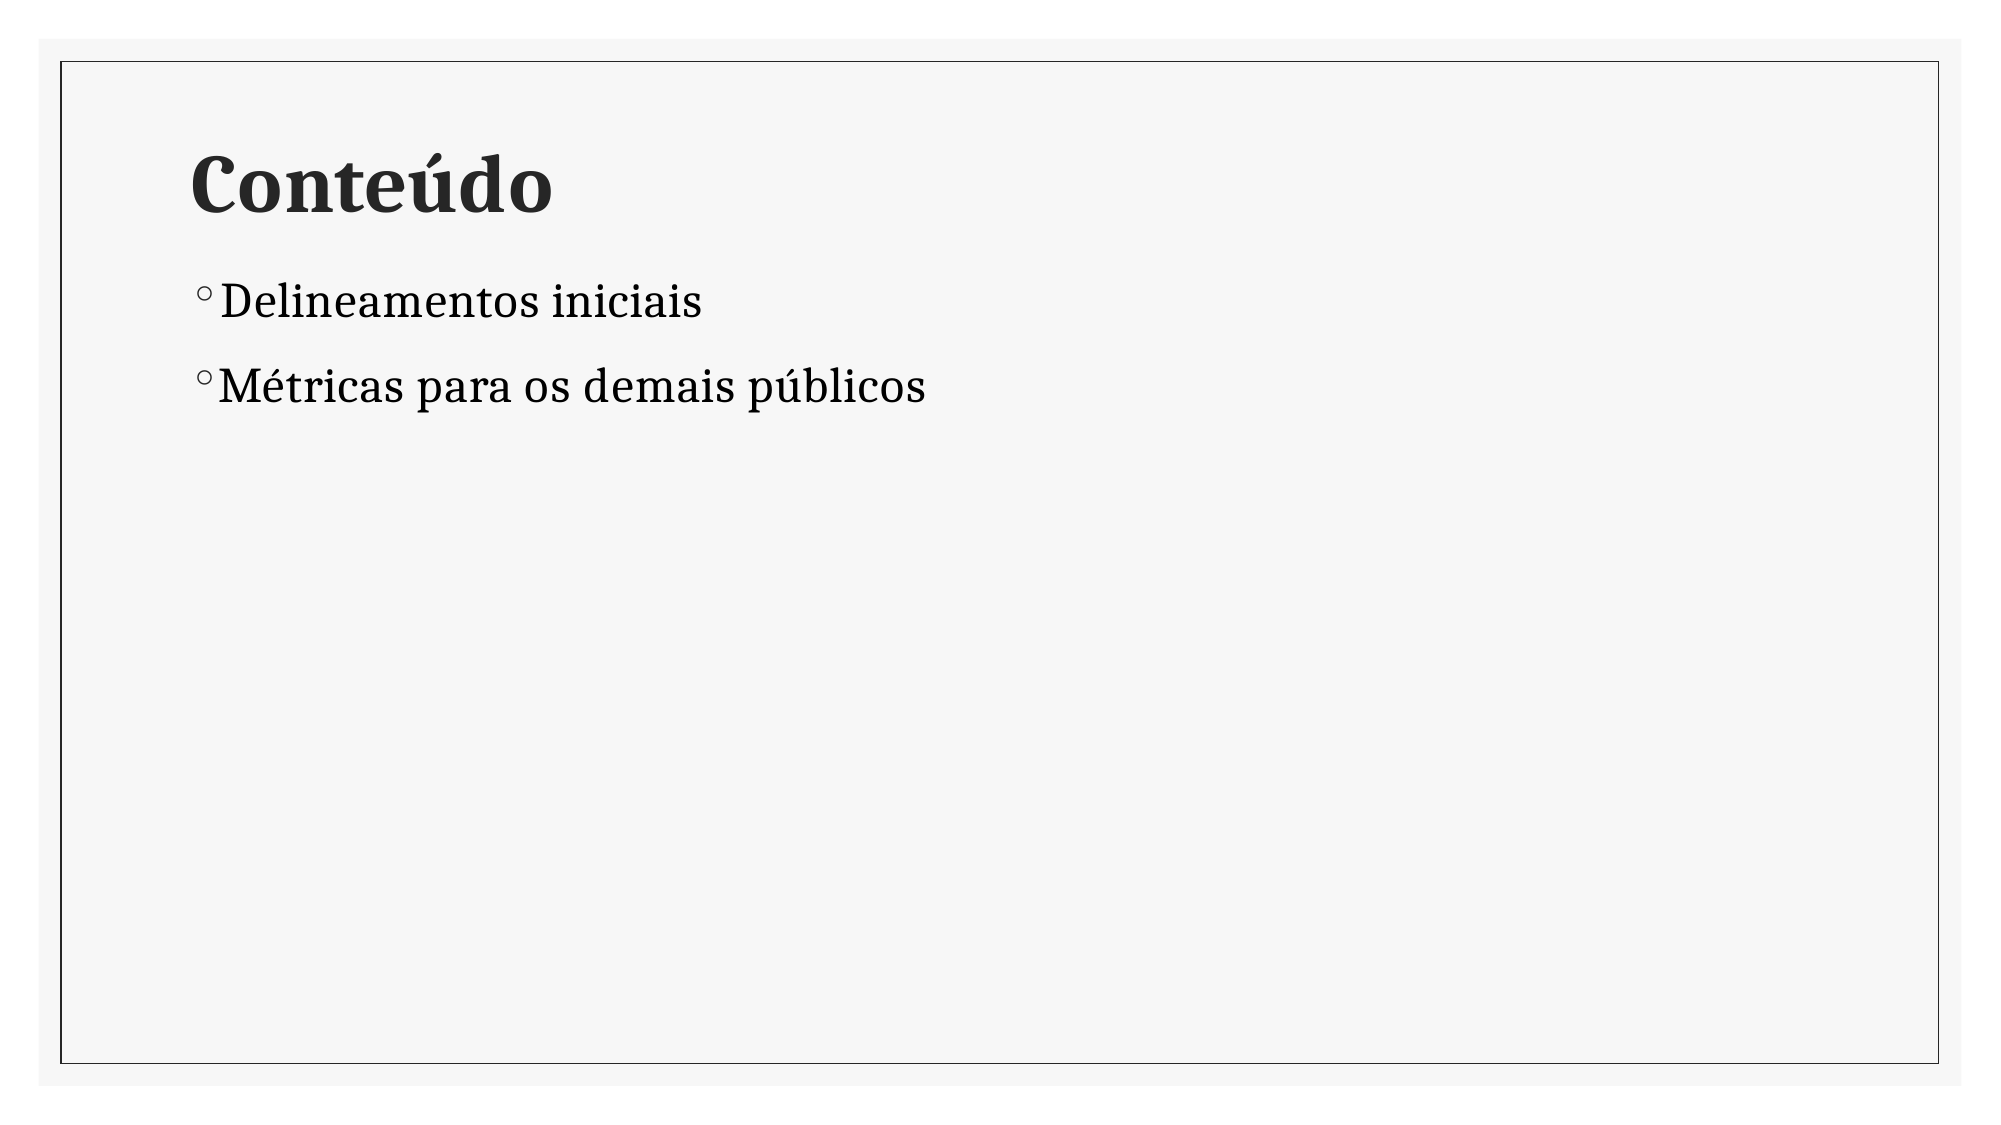

# Conteúdo
Delineamentos iniciais
Métricas para os demais públicos